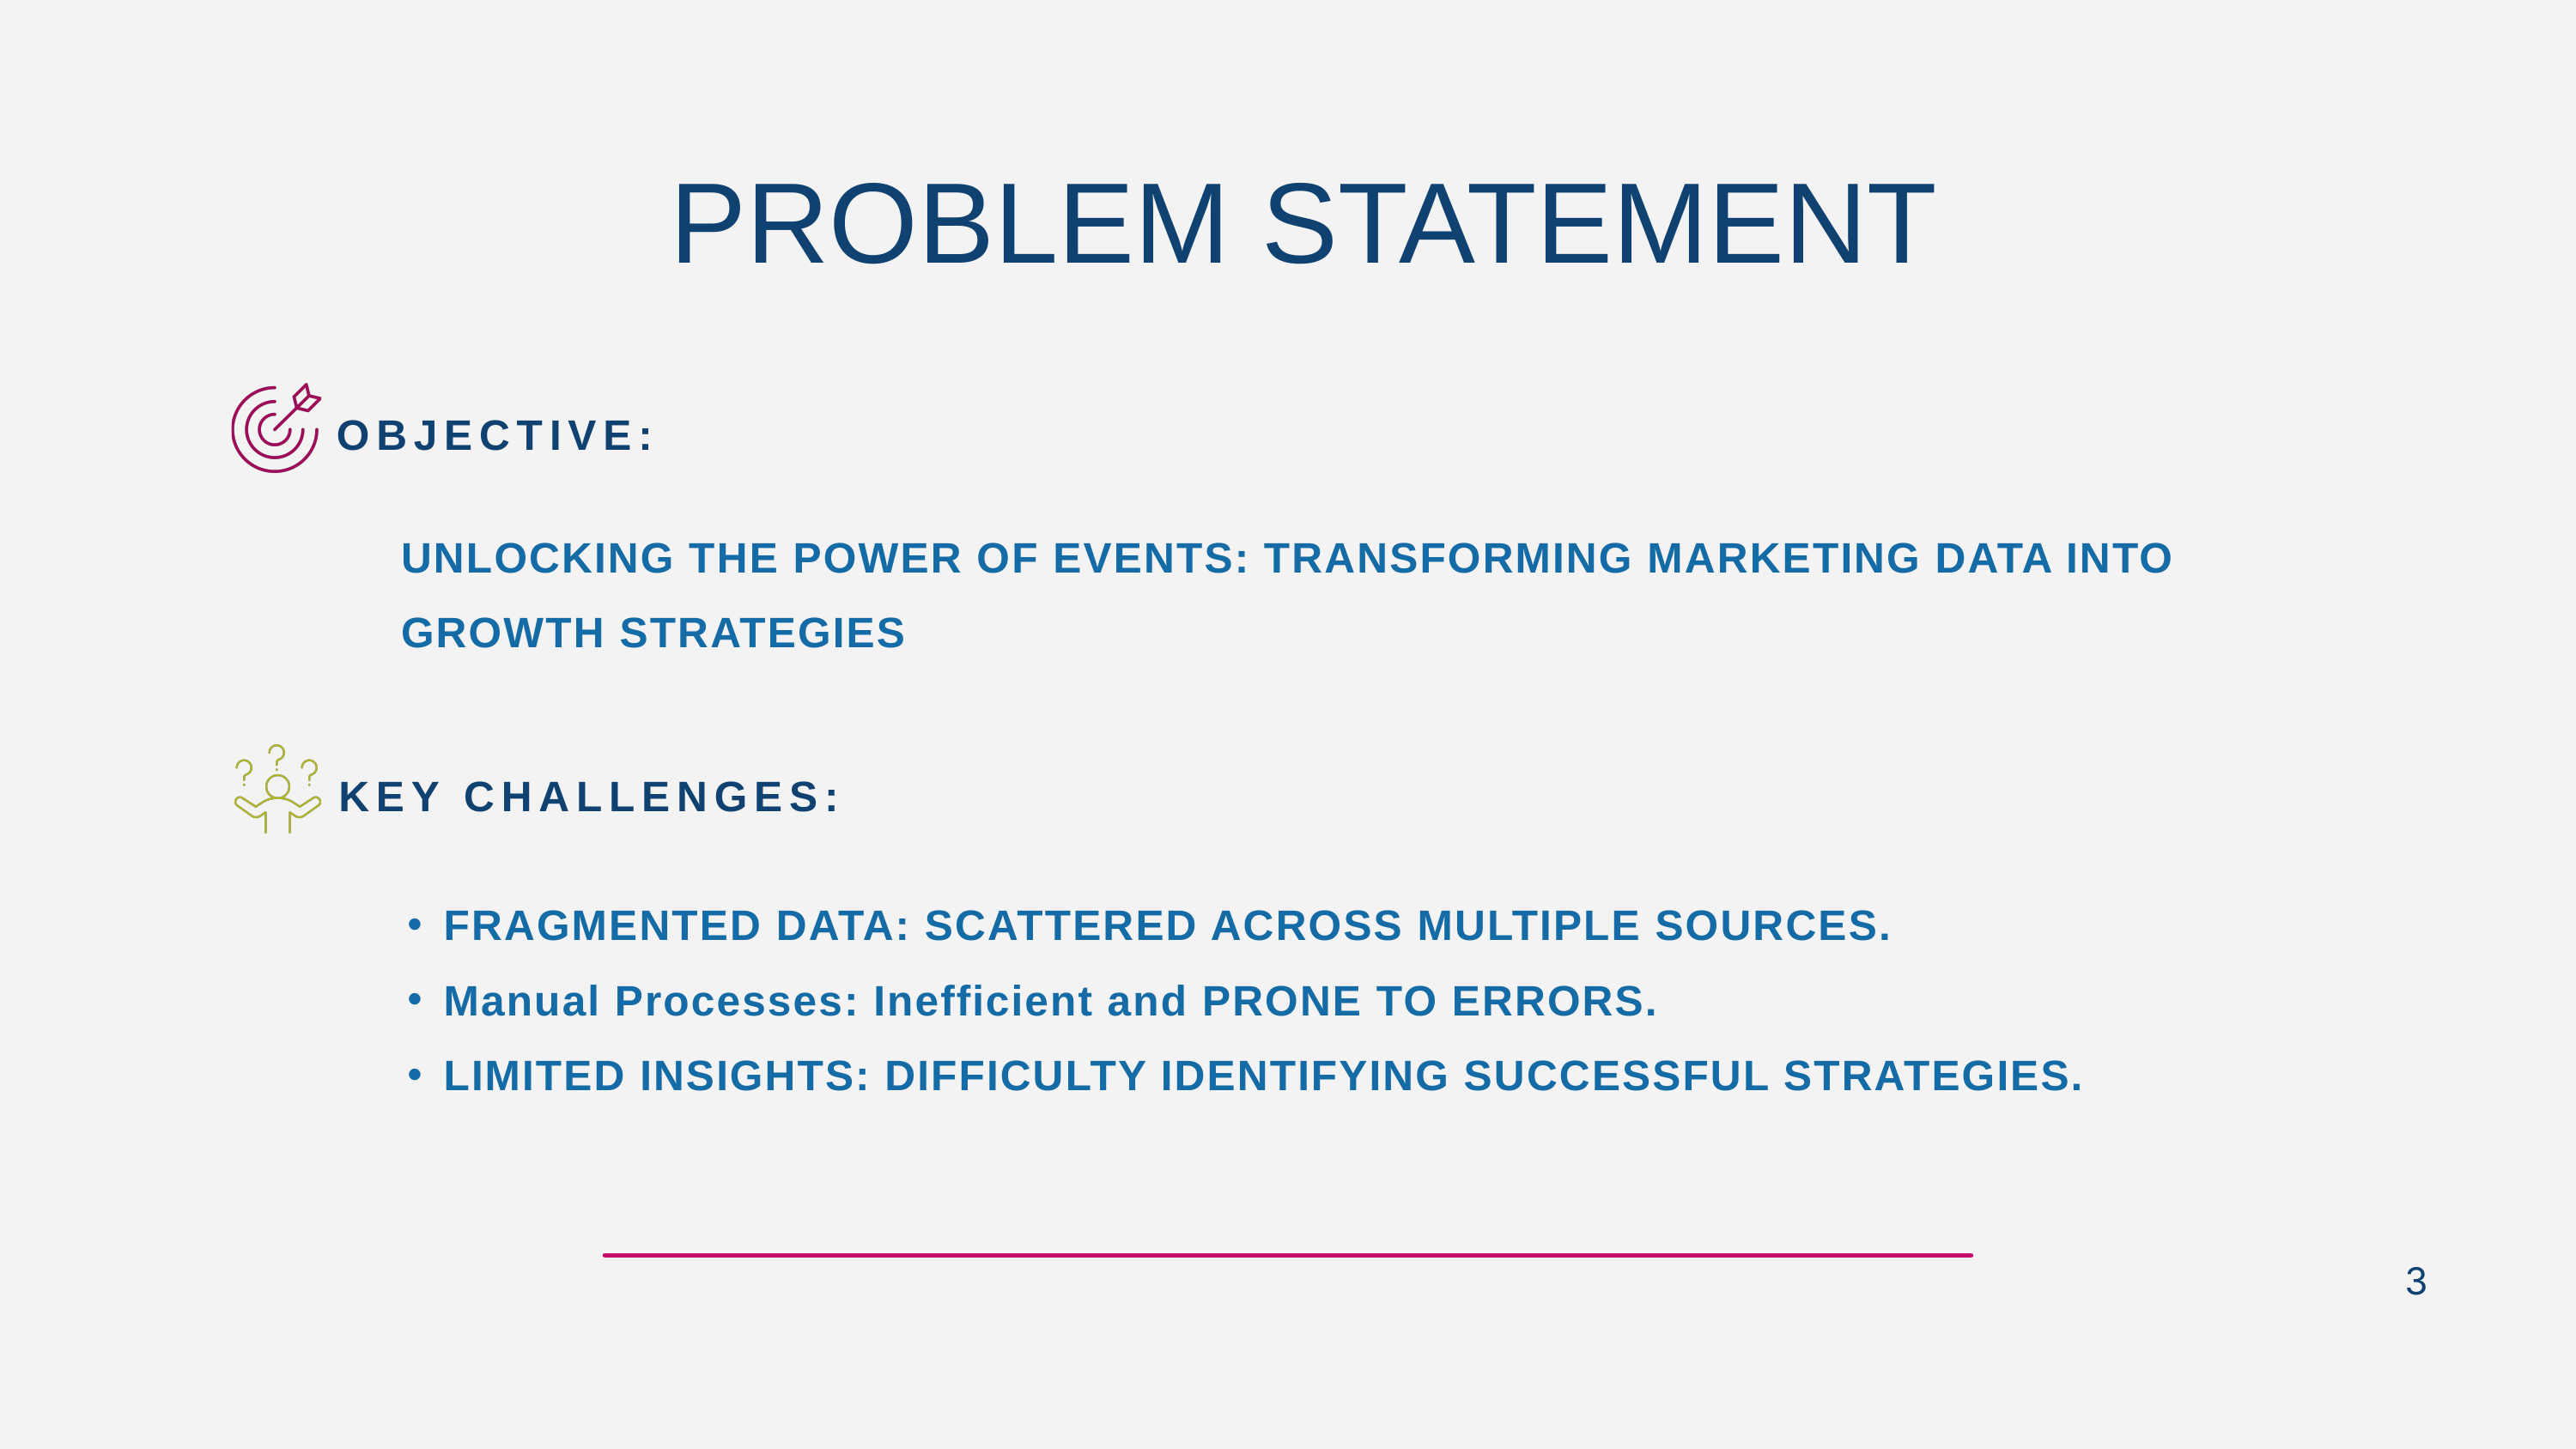

PROBLEM STATEMENT

OBJECTIVE:
UNLOCKING THE POWER OF EVENTS: TRANSFORMING MARKETING DATA INTO GROWTH STRATEGIES

KEY CHALLENGES:
FRAGMENTED DATA: SCATTERED ACROSS MULTIPLE SOURCES.
Manual Processes: Inefficient and PRONE TO ERRORS.
LIMITED INSIGHTS: DIFFICULTY IDENTIFYING SUCCESSFUL STRATEGIES.
3